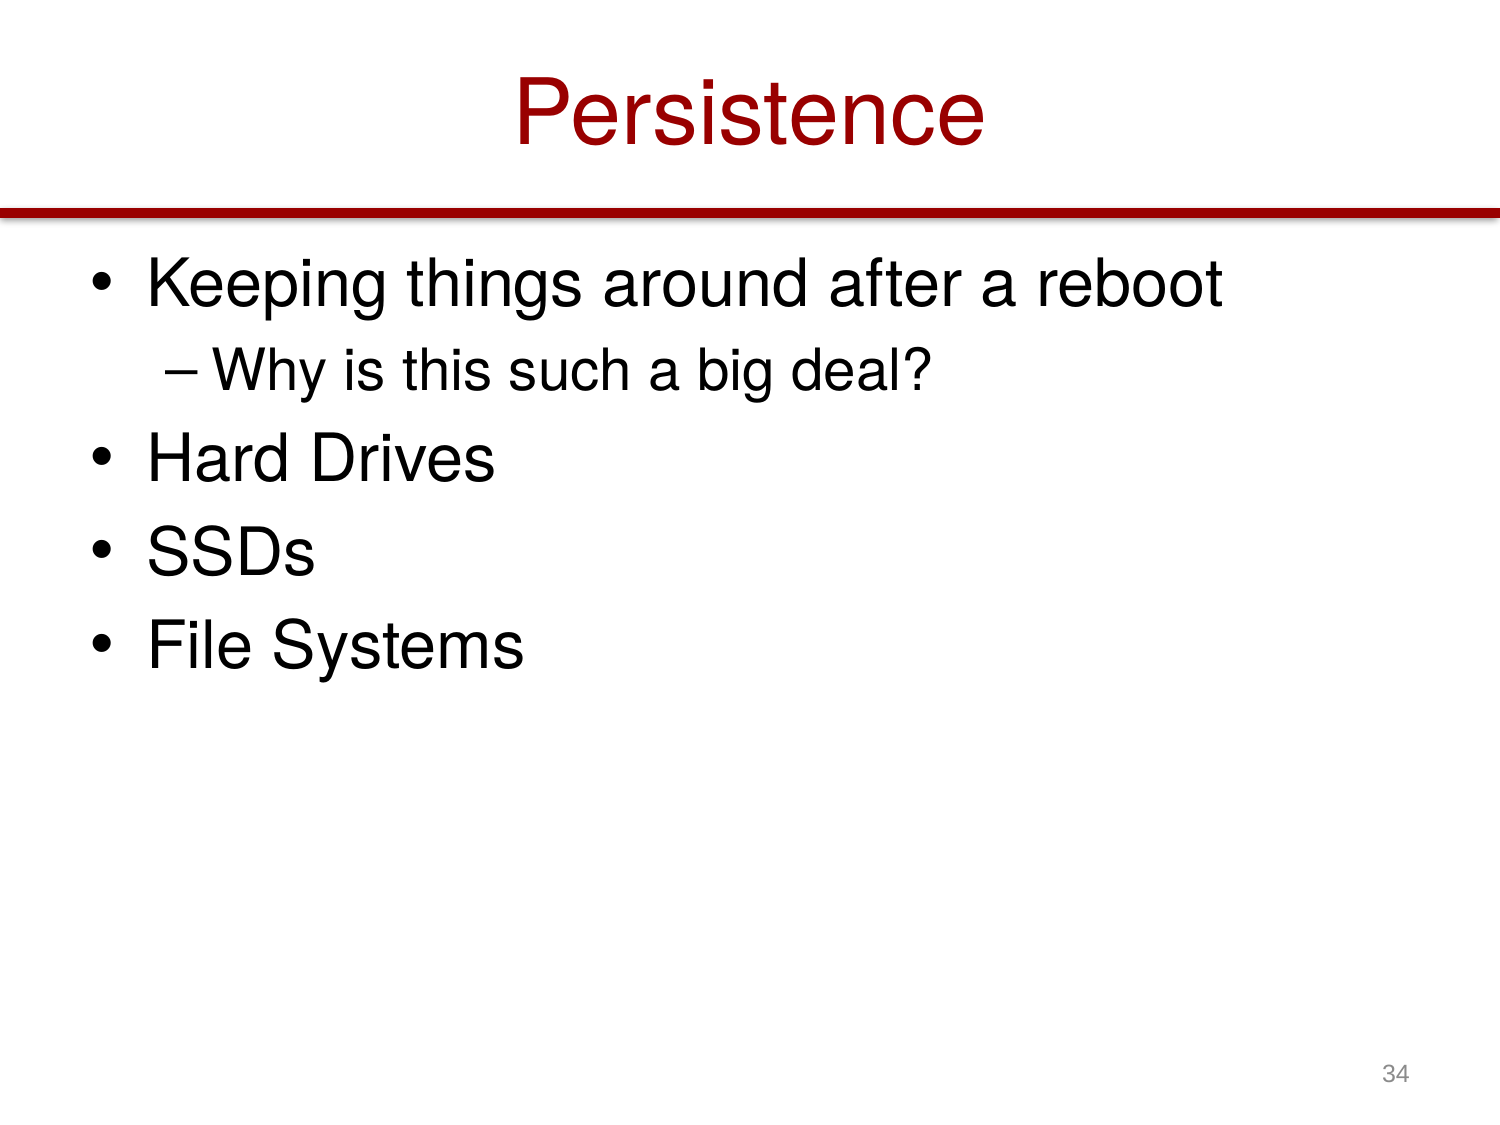

# Persistence
Keeping things around after a reboot
Why is this such a big deal?
Hard Drives
SSDs
File Systems
34